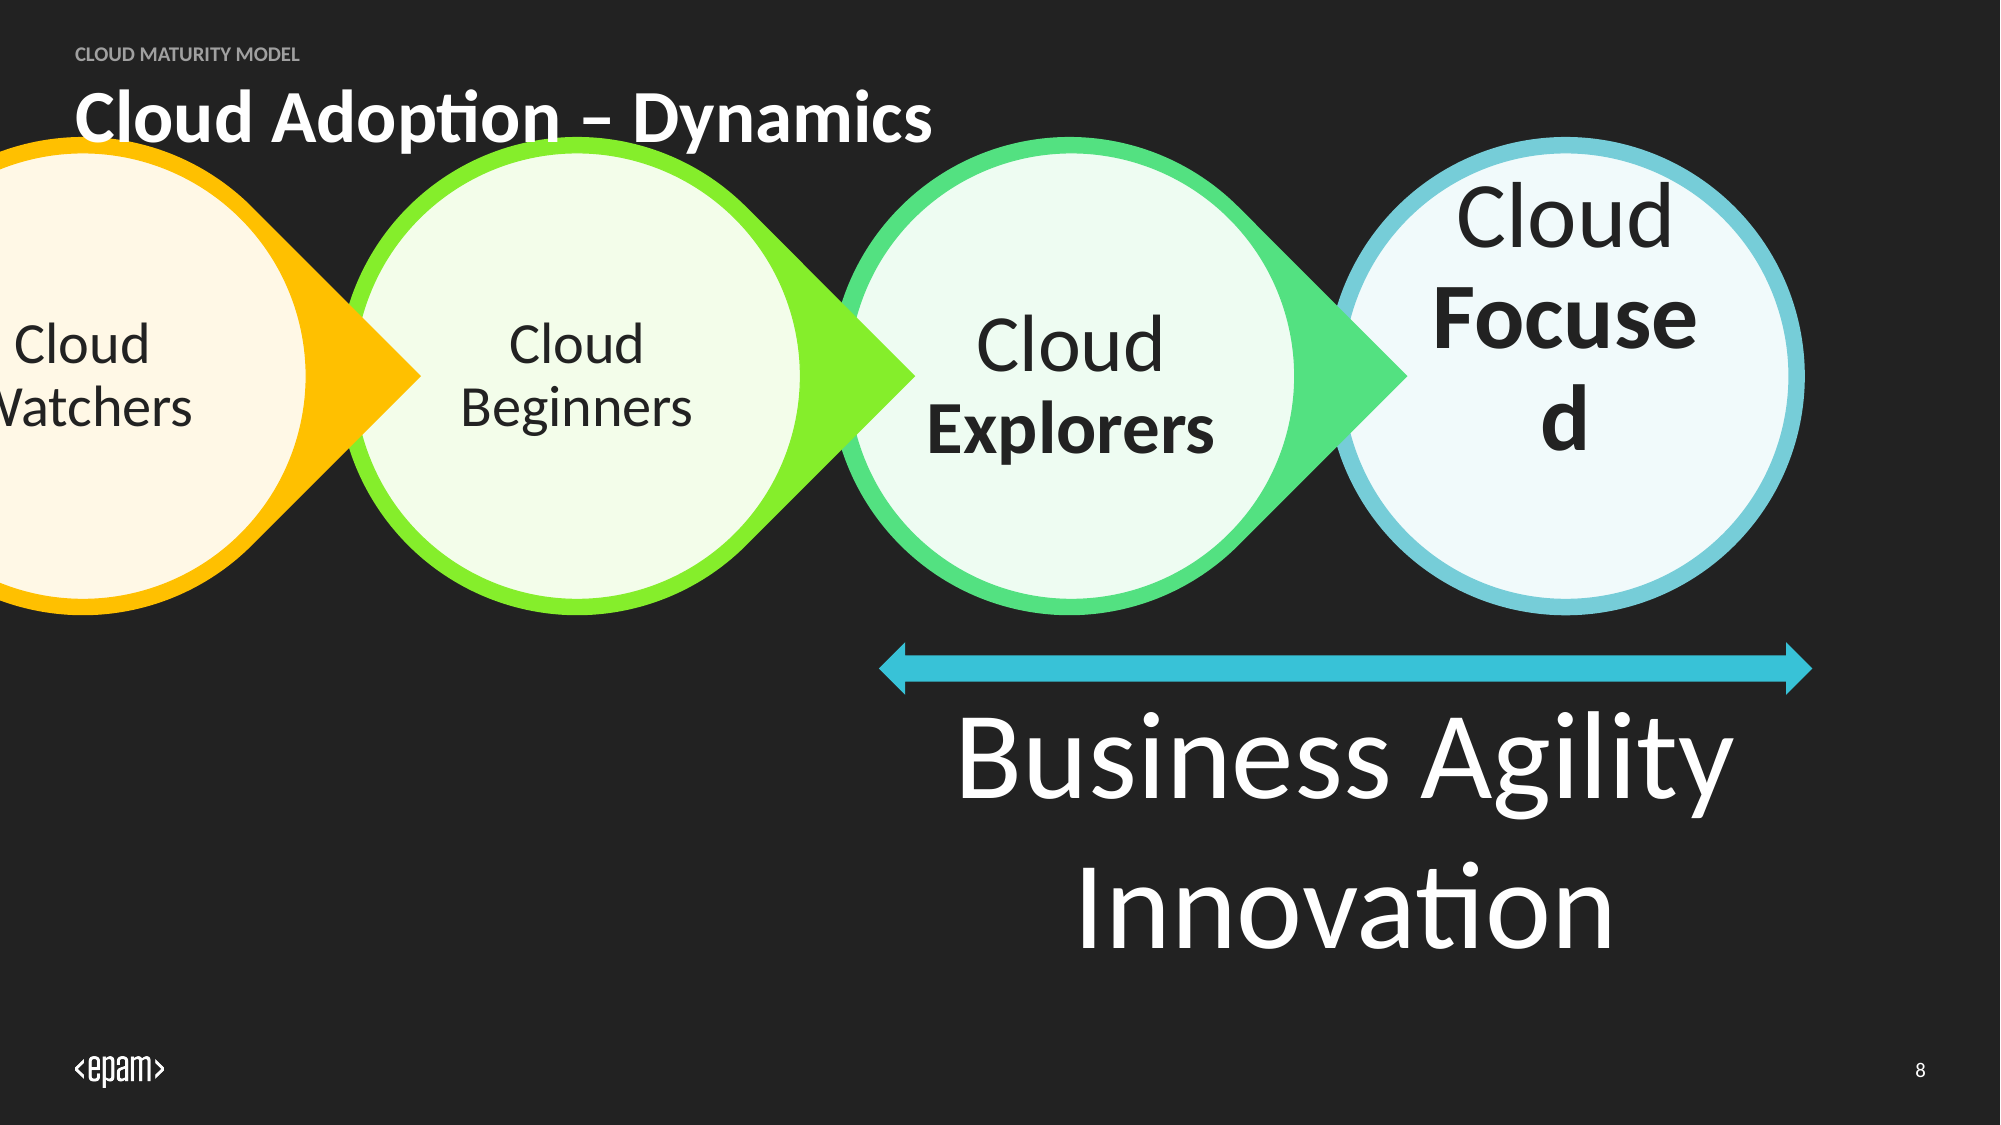

Cloud Focused
Cloud Explorers
Cloud Beginners
Cloud Watchers
Cloud maturity model
# Cloud Adoption – Dynamics

Business Agility
Innovation